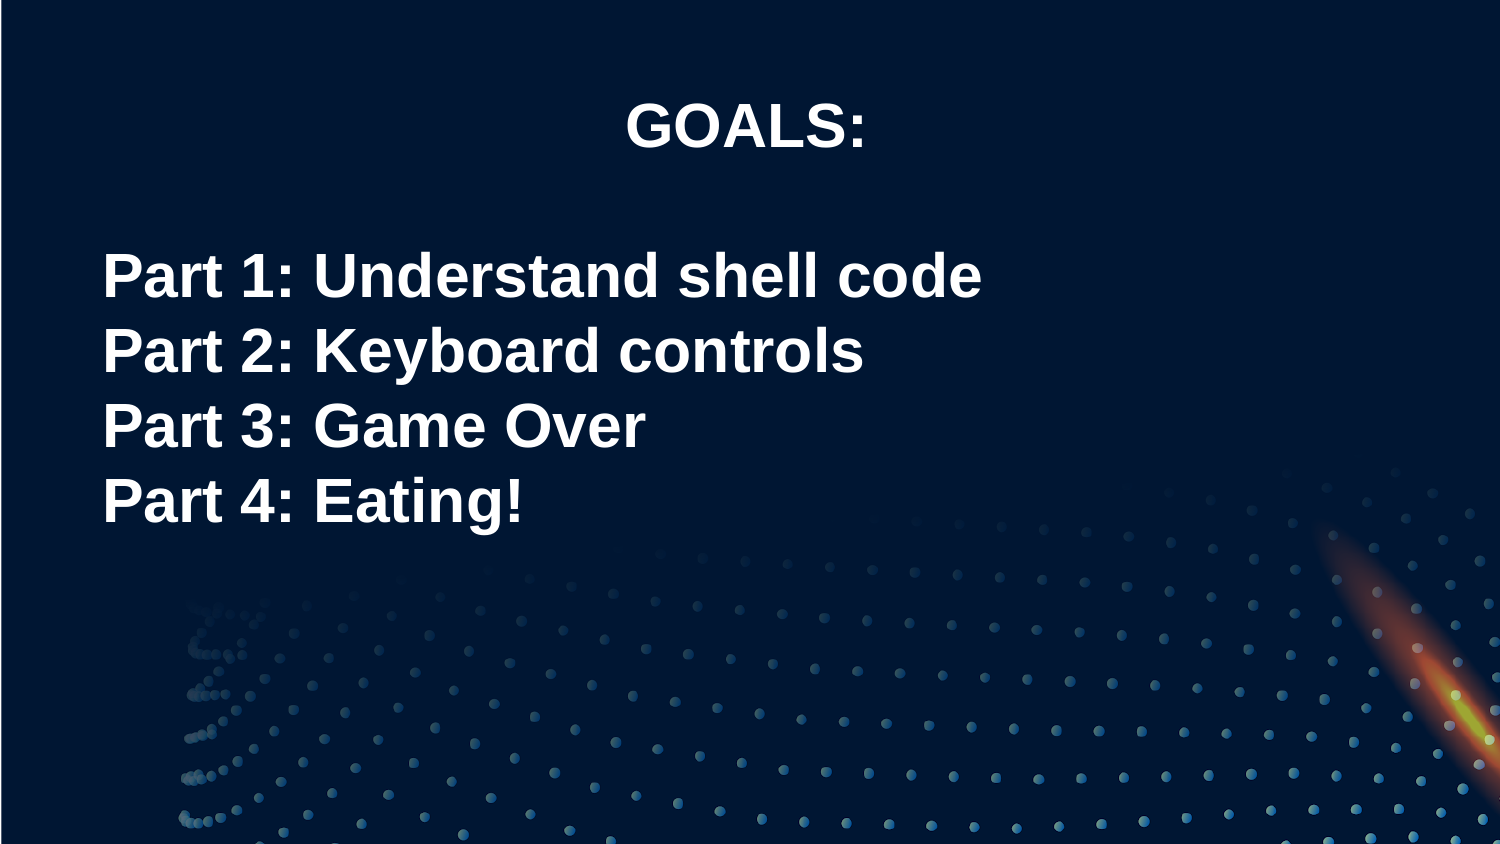

# GOALS:

Part 1: Understand shell code
Part 2: Keyboard controls
Part 3: Game Over
Part 4: Eating!